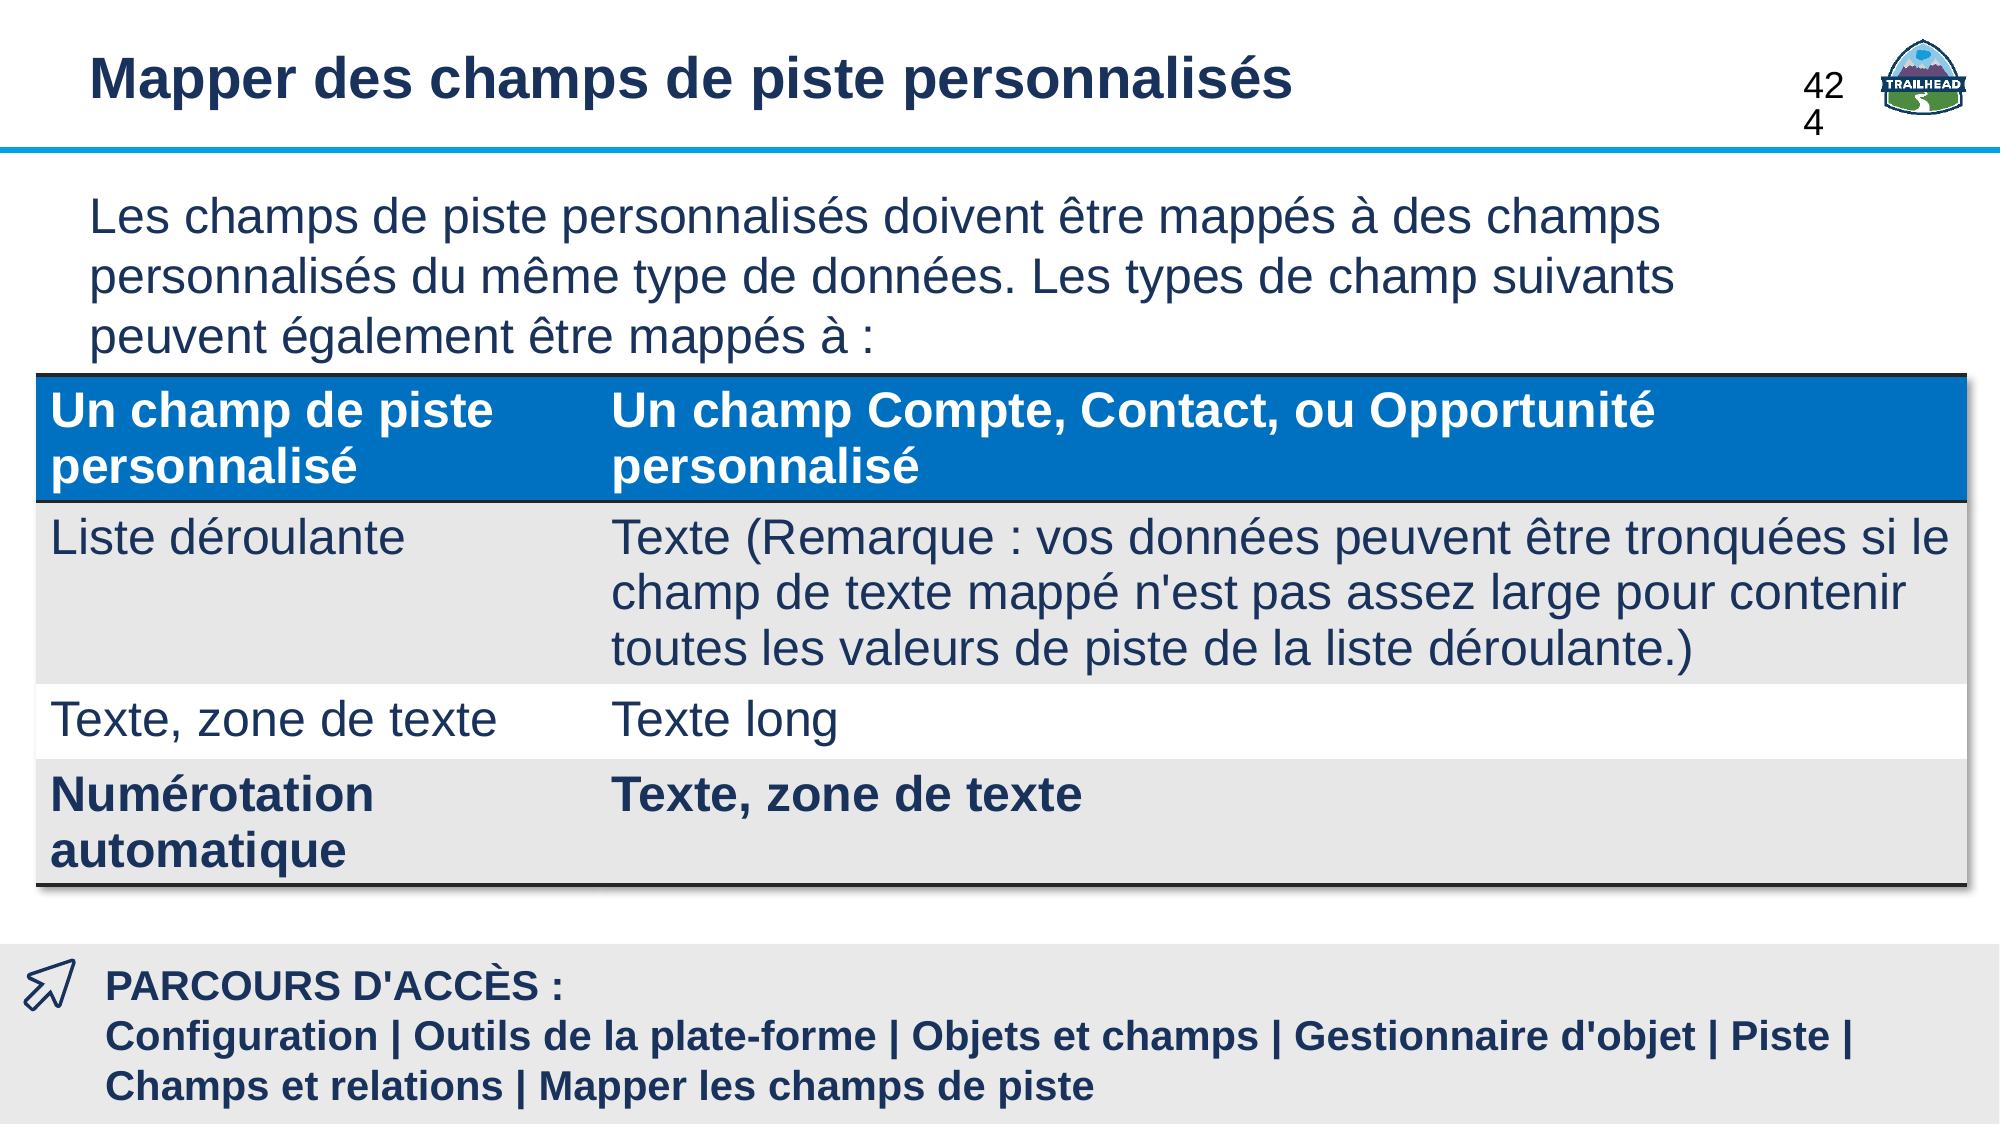

Mapper des champs de piste personnalisés
424
Les champs de piste personnalisés doivent être mappés à des champs personnalisés du même type de données. Les types de champ suivants peuvent également être mappés à :

| Un champ de piste personnalisé | Un champ Compte, Contact, ou Opportunité personnalisé |
| --- | --- |
| Liste déroulante | Texte (Remarque : vos données peuvent être tronquées si le champ de texte mappé n'est pas assez large pour contenir toutes les valeurs de piste de la liste déroulante.) |
| Texte, zone de texte | Texte long |
| Numérotation automatique | Texte, zone de texte |
PARCOURS D'ACCÈS :
Configuration | Outils de la plate-forme | Objets et champs | Gestionnaire d'objet | Piste | Champs et relations | Mapper les champs de piste